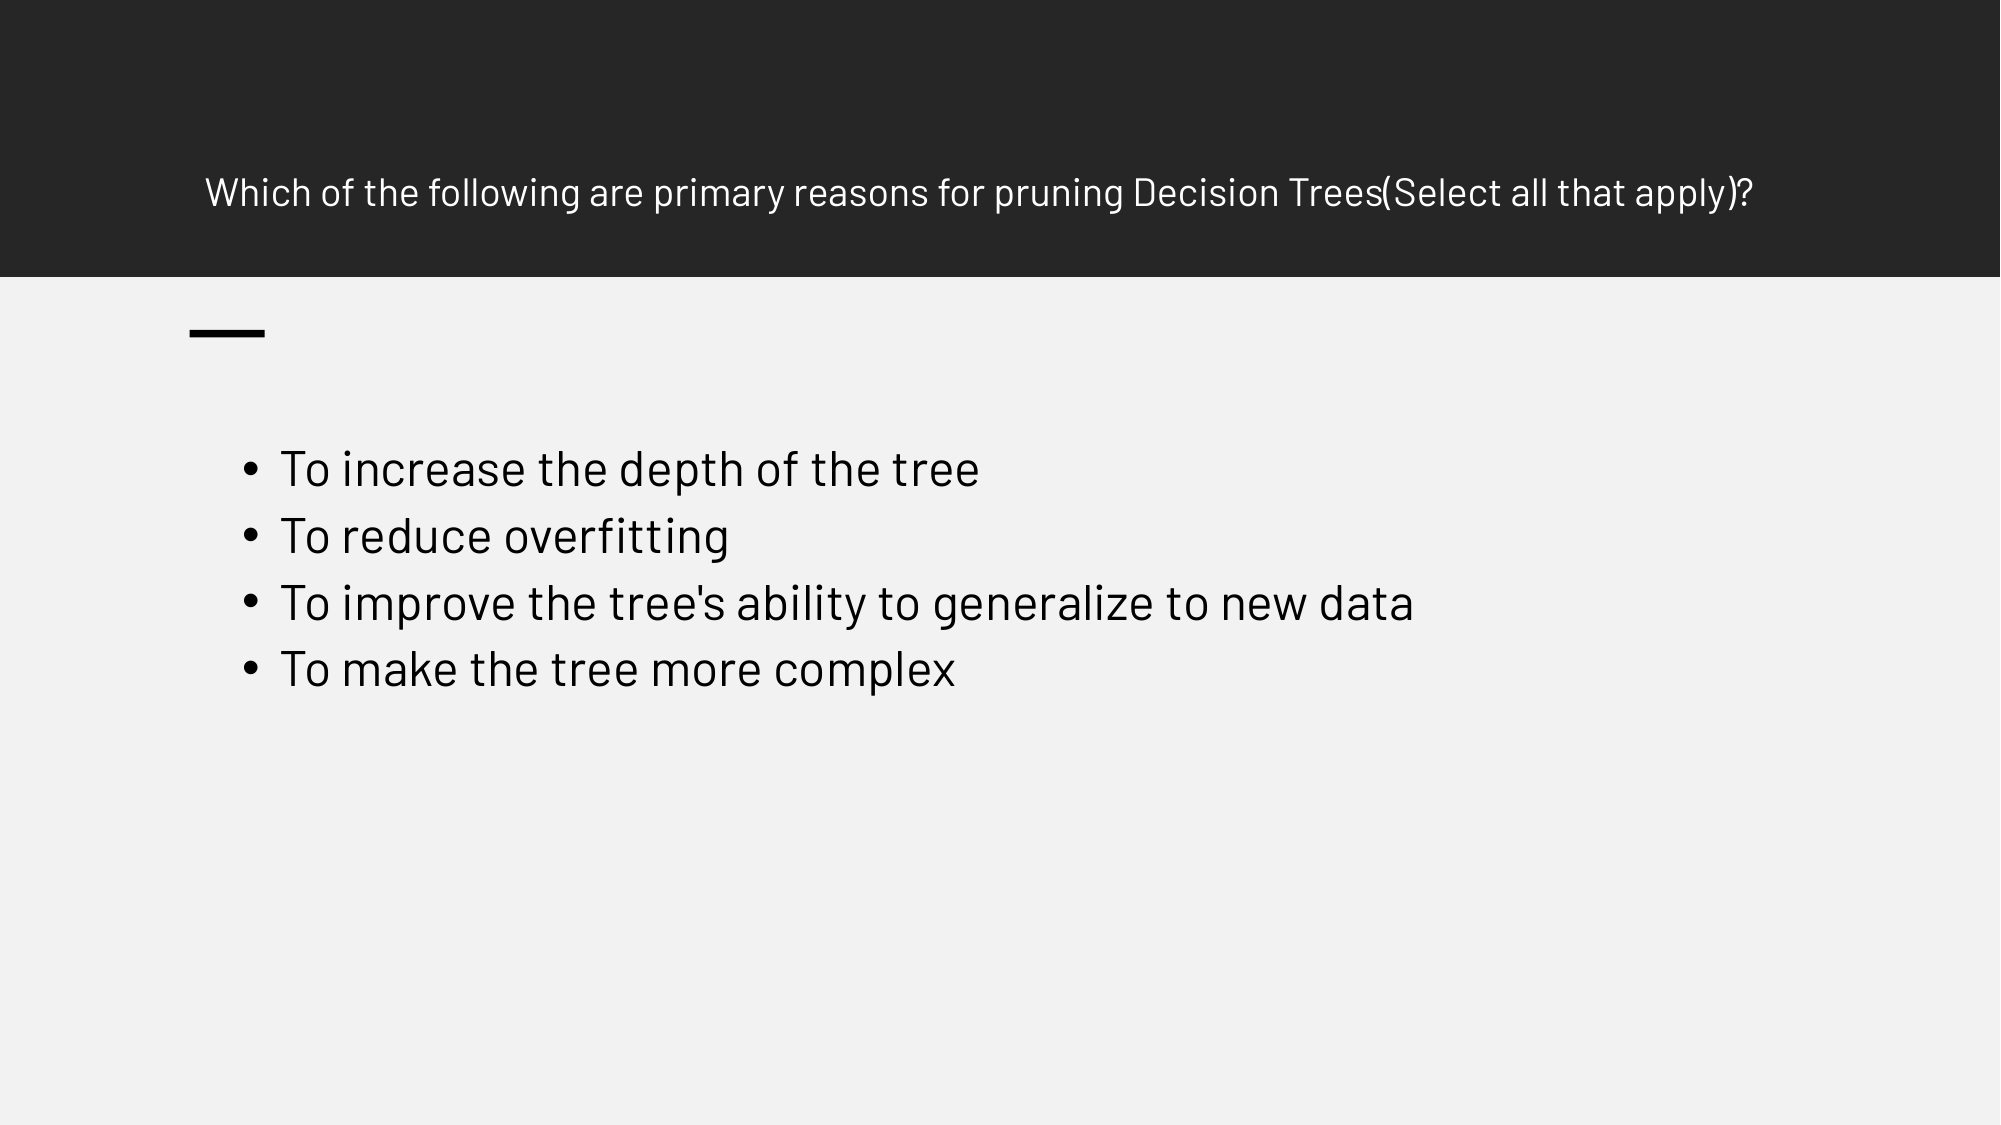

Which of the following are primary reasons for pruning Decision Trees(Select all that apply)?

To increase the depth of the tree
To reduce overfitting
To improve the tree's ability to generalize to new data
To make the tree more complex